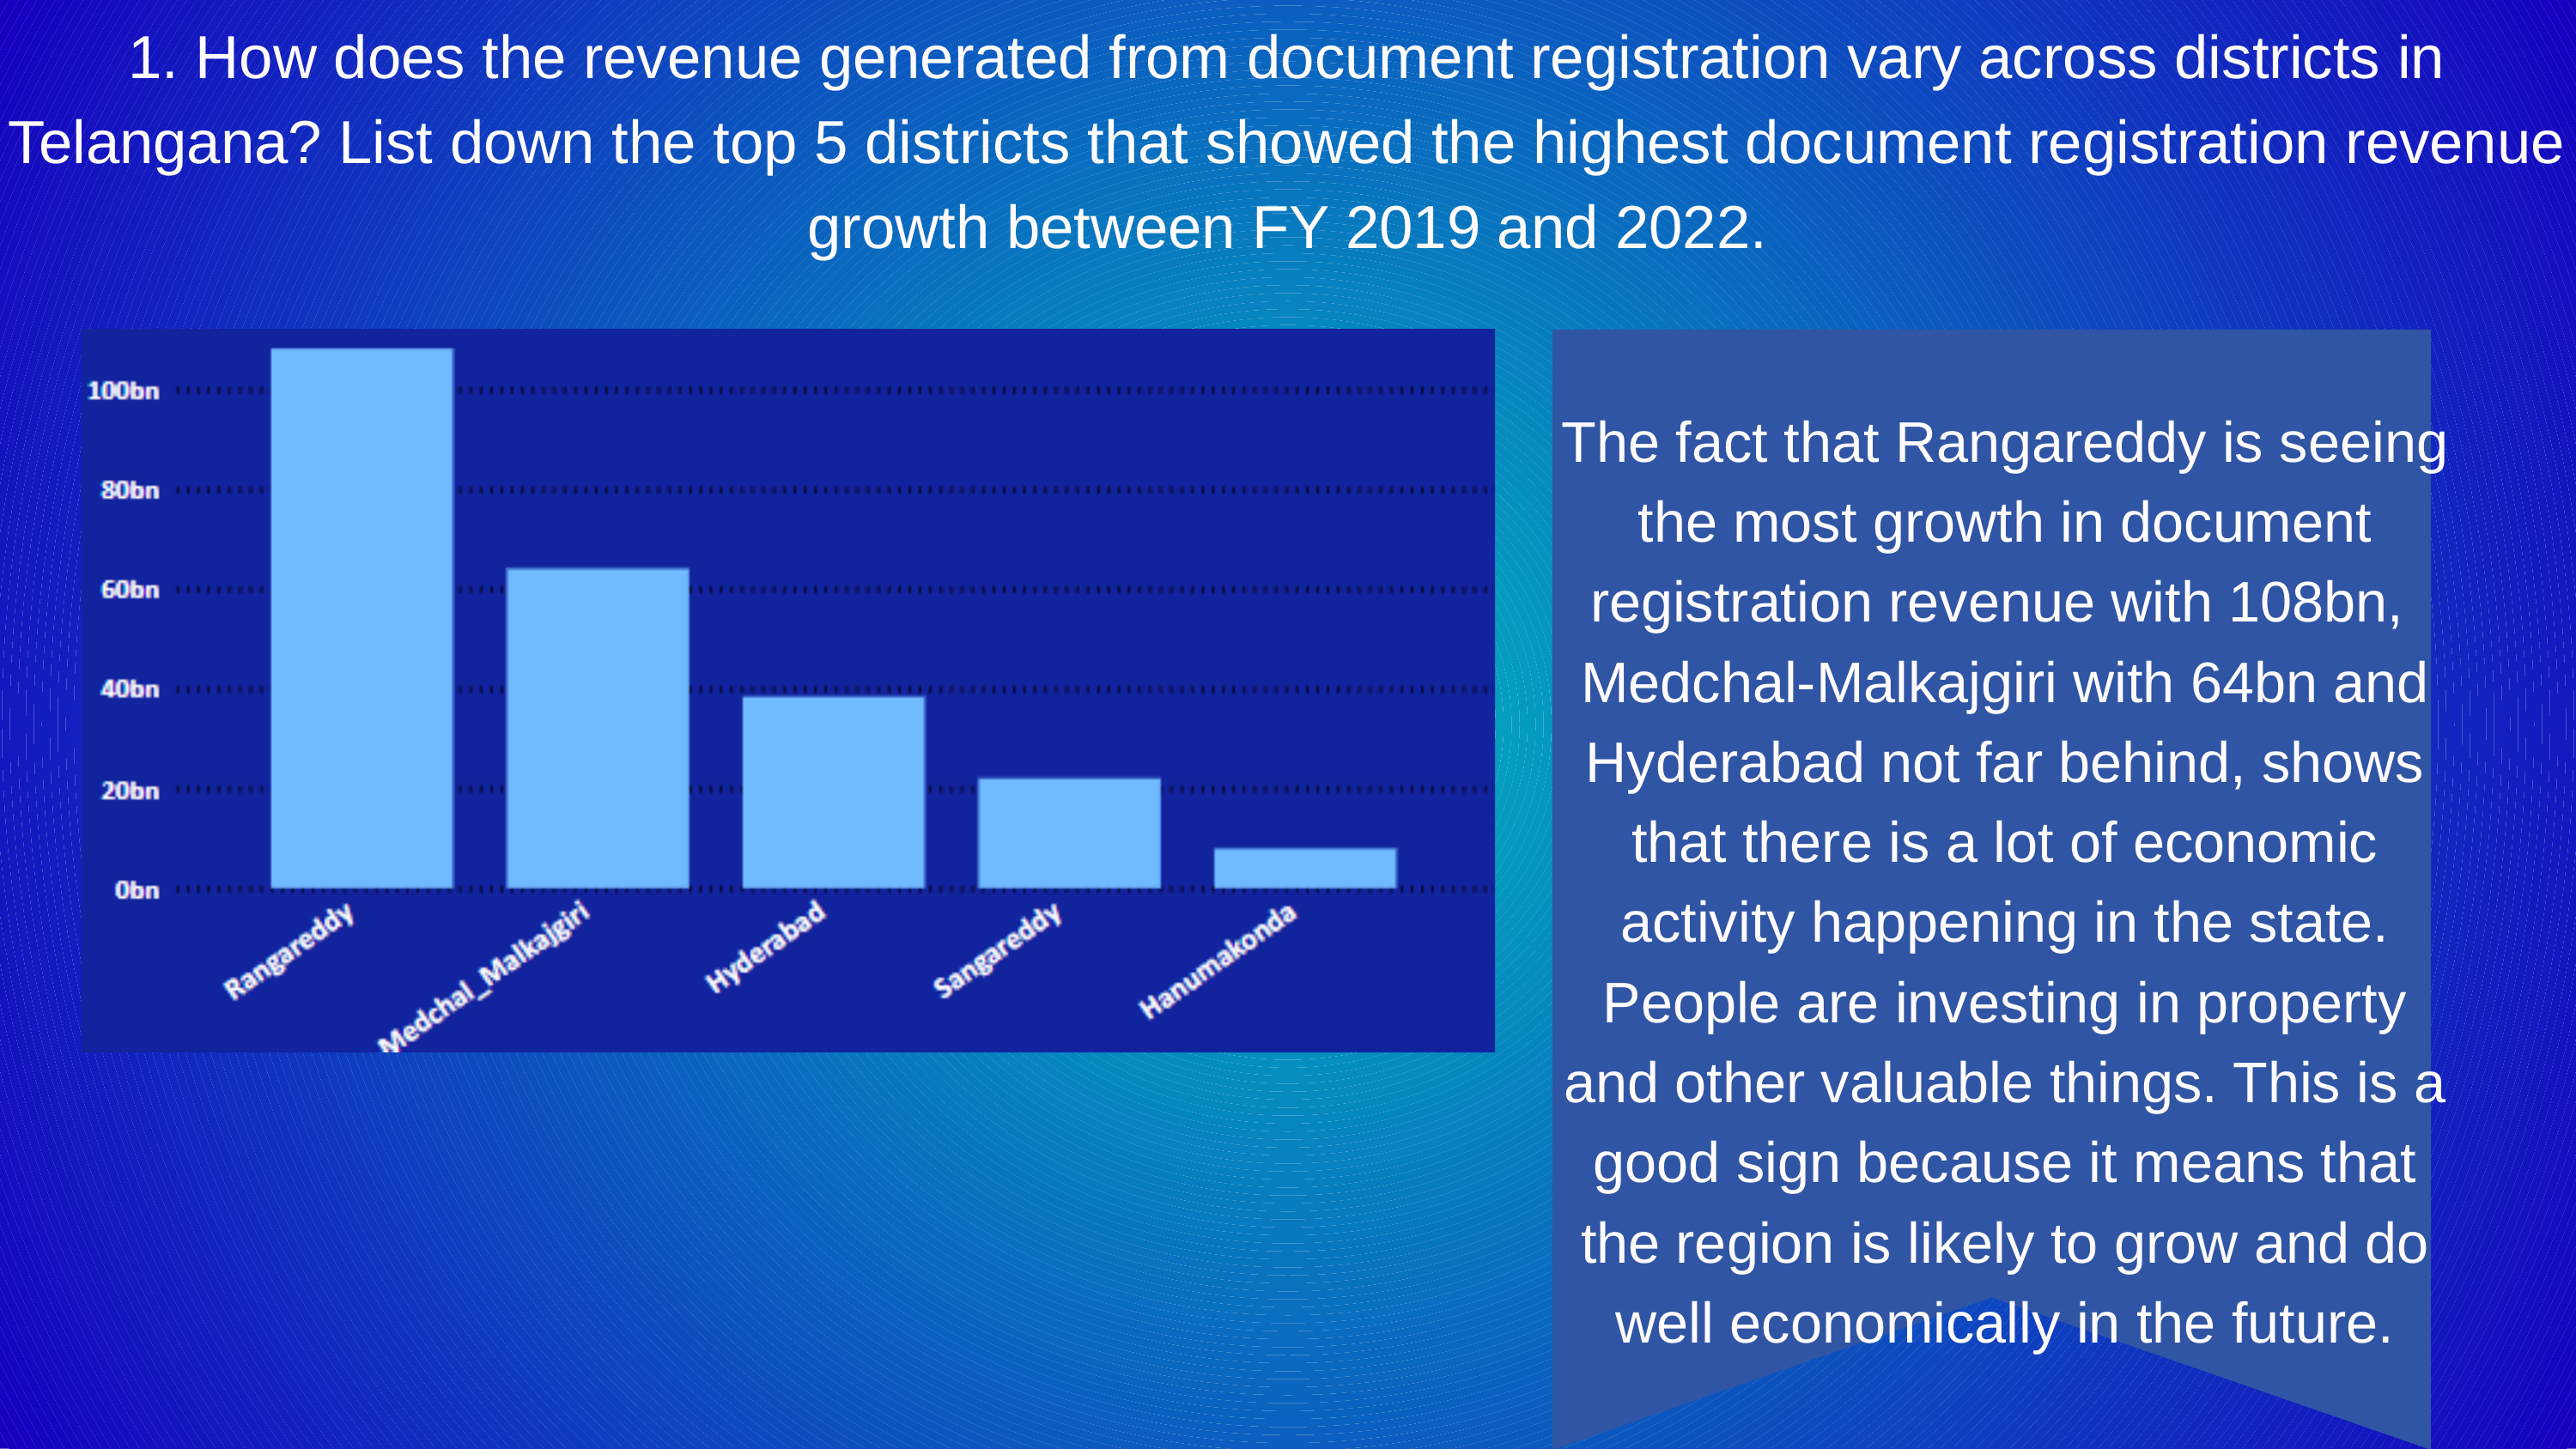

1. How does the revenue generated from document registration vary across districts in Telangana? List down the top 5 districts that showed the highest document registration revenue growth between FY 2019 and 2022.

The fact that Rangareddy is seeing the most growth in document registration revenue with 108bn,  Medchal-Malkajgiri with 64bn and Hyderabad not far behind, shows that there is a lot of economic activity happening in the state. People are investing in property and other valuable things. This is a good sign because it means that the region is likely to grow and do well economically in the future.